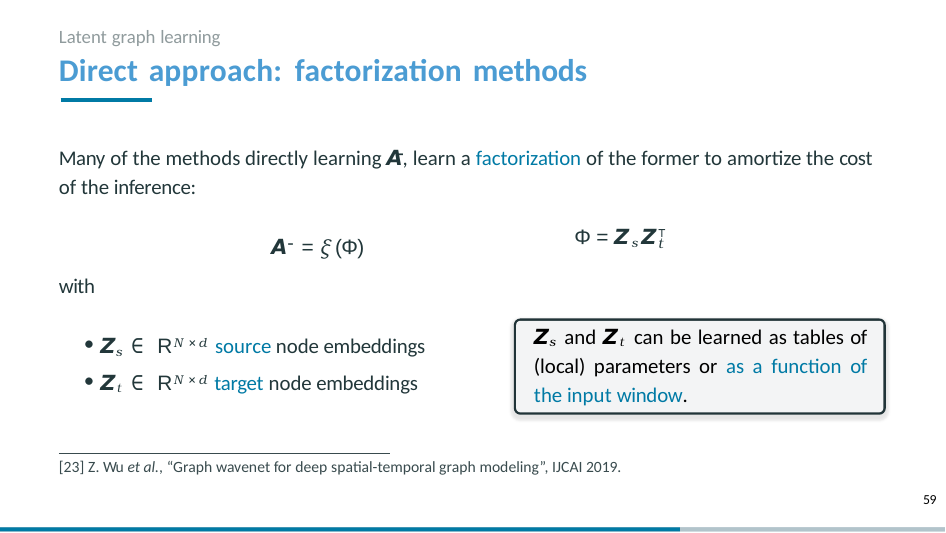

Latent graph learning
# Direct approach: factorization methods

-
Many of the methods directly learning A, learn a factorization of the former to amortize the cost
of the inference:
A- = ξ (Φ)
Φ = ZsZ⊤
t
with

Zs and Zt can be learned as tables of (local) parameters or as a function of the input window.
Zs ∈ RN ×d source node embeddings
Zt ∈ RN ×d target node embeddings

[23] Z. Wu et al., “Graph wavenet for deep spatial-temporal graph modeling”, IJCAI 2019.
59